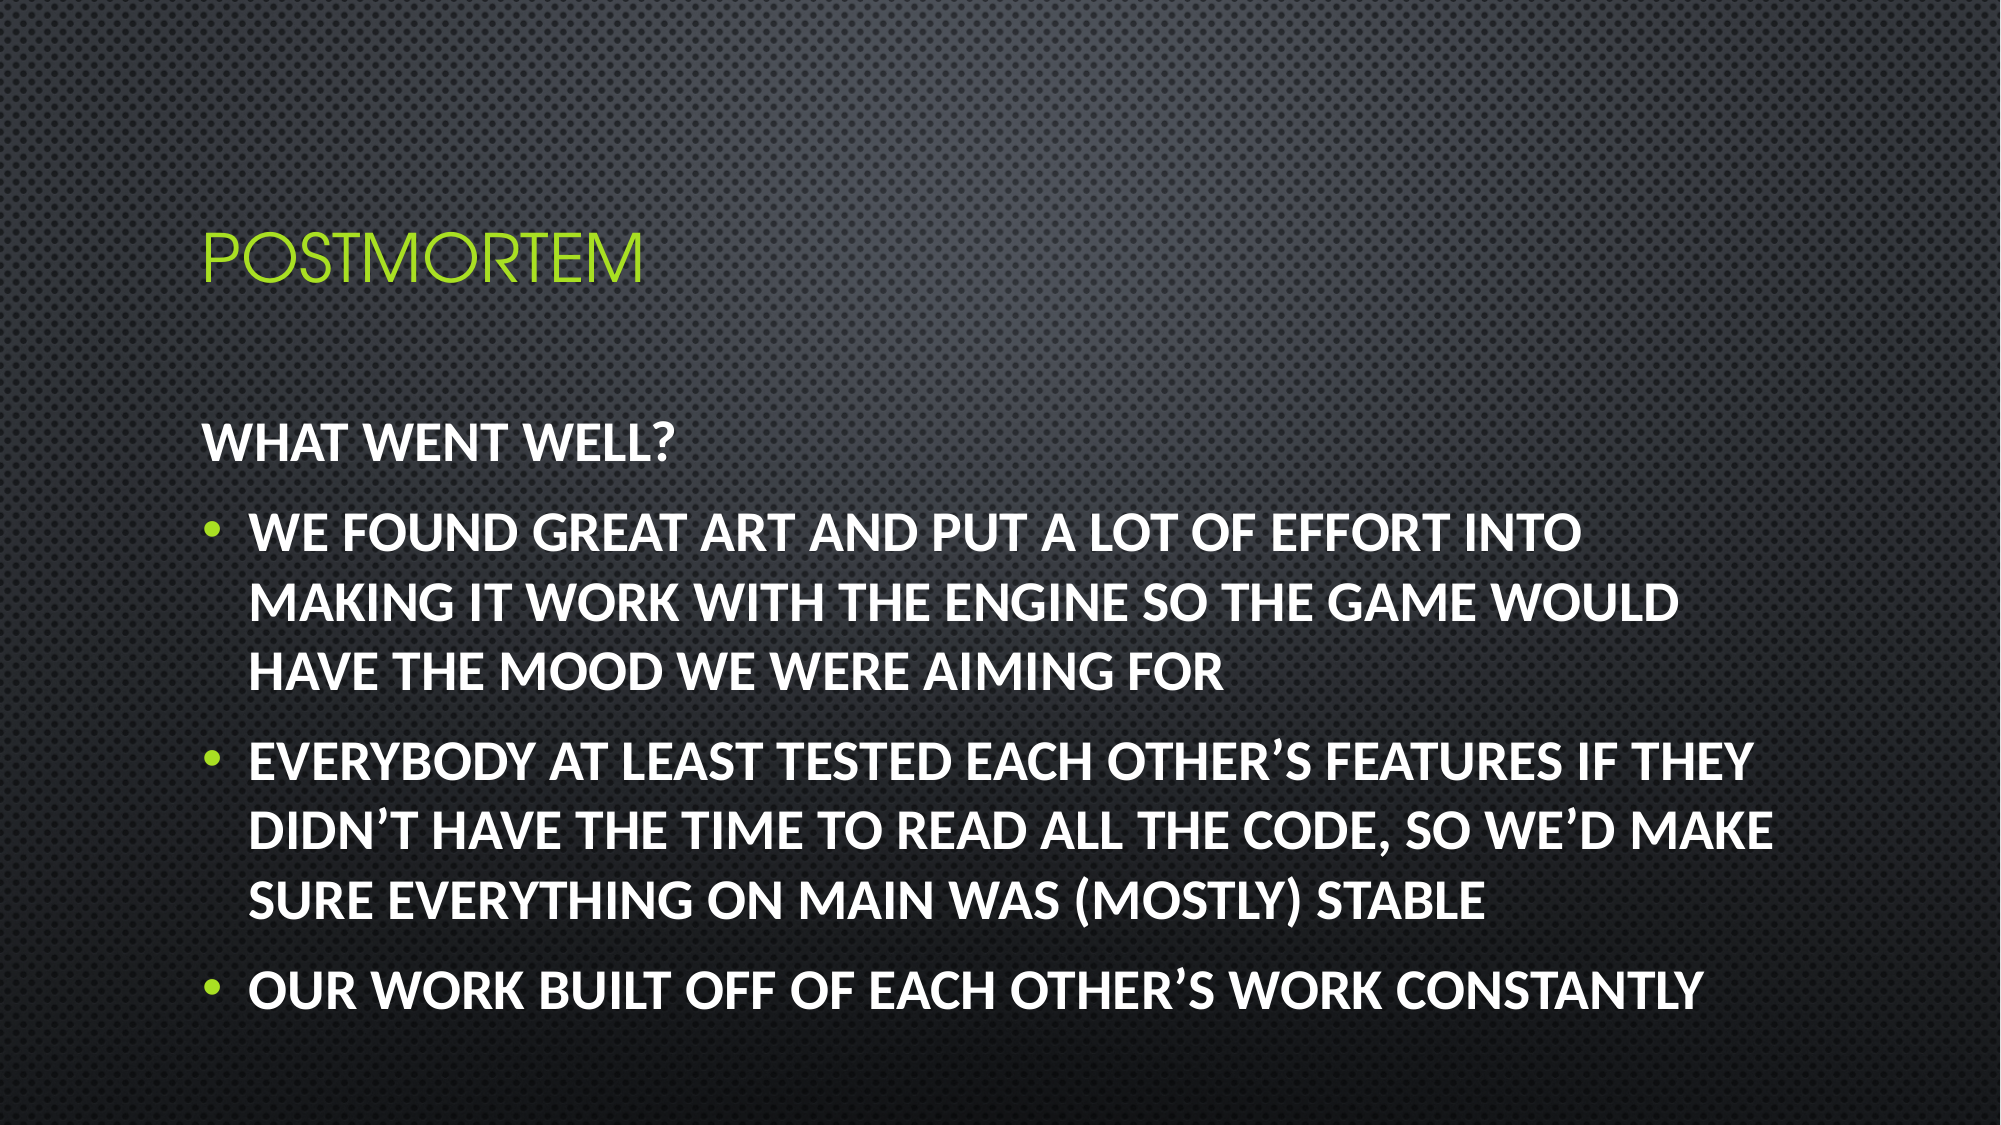

Postmortem
What went well?
We found great art and put a lot of effort into making it work with the engine so the game would have the mood we were aiming for
Everybody at least tested each other’s Features if they didn’t have the time to read all the code, so we’d make sure everything on main was (mostly) stable
Our work built off of each other’s work constantly